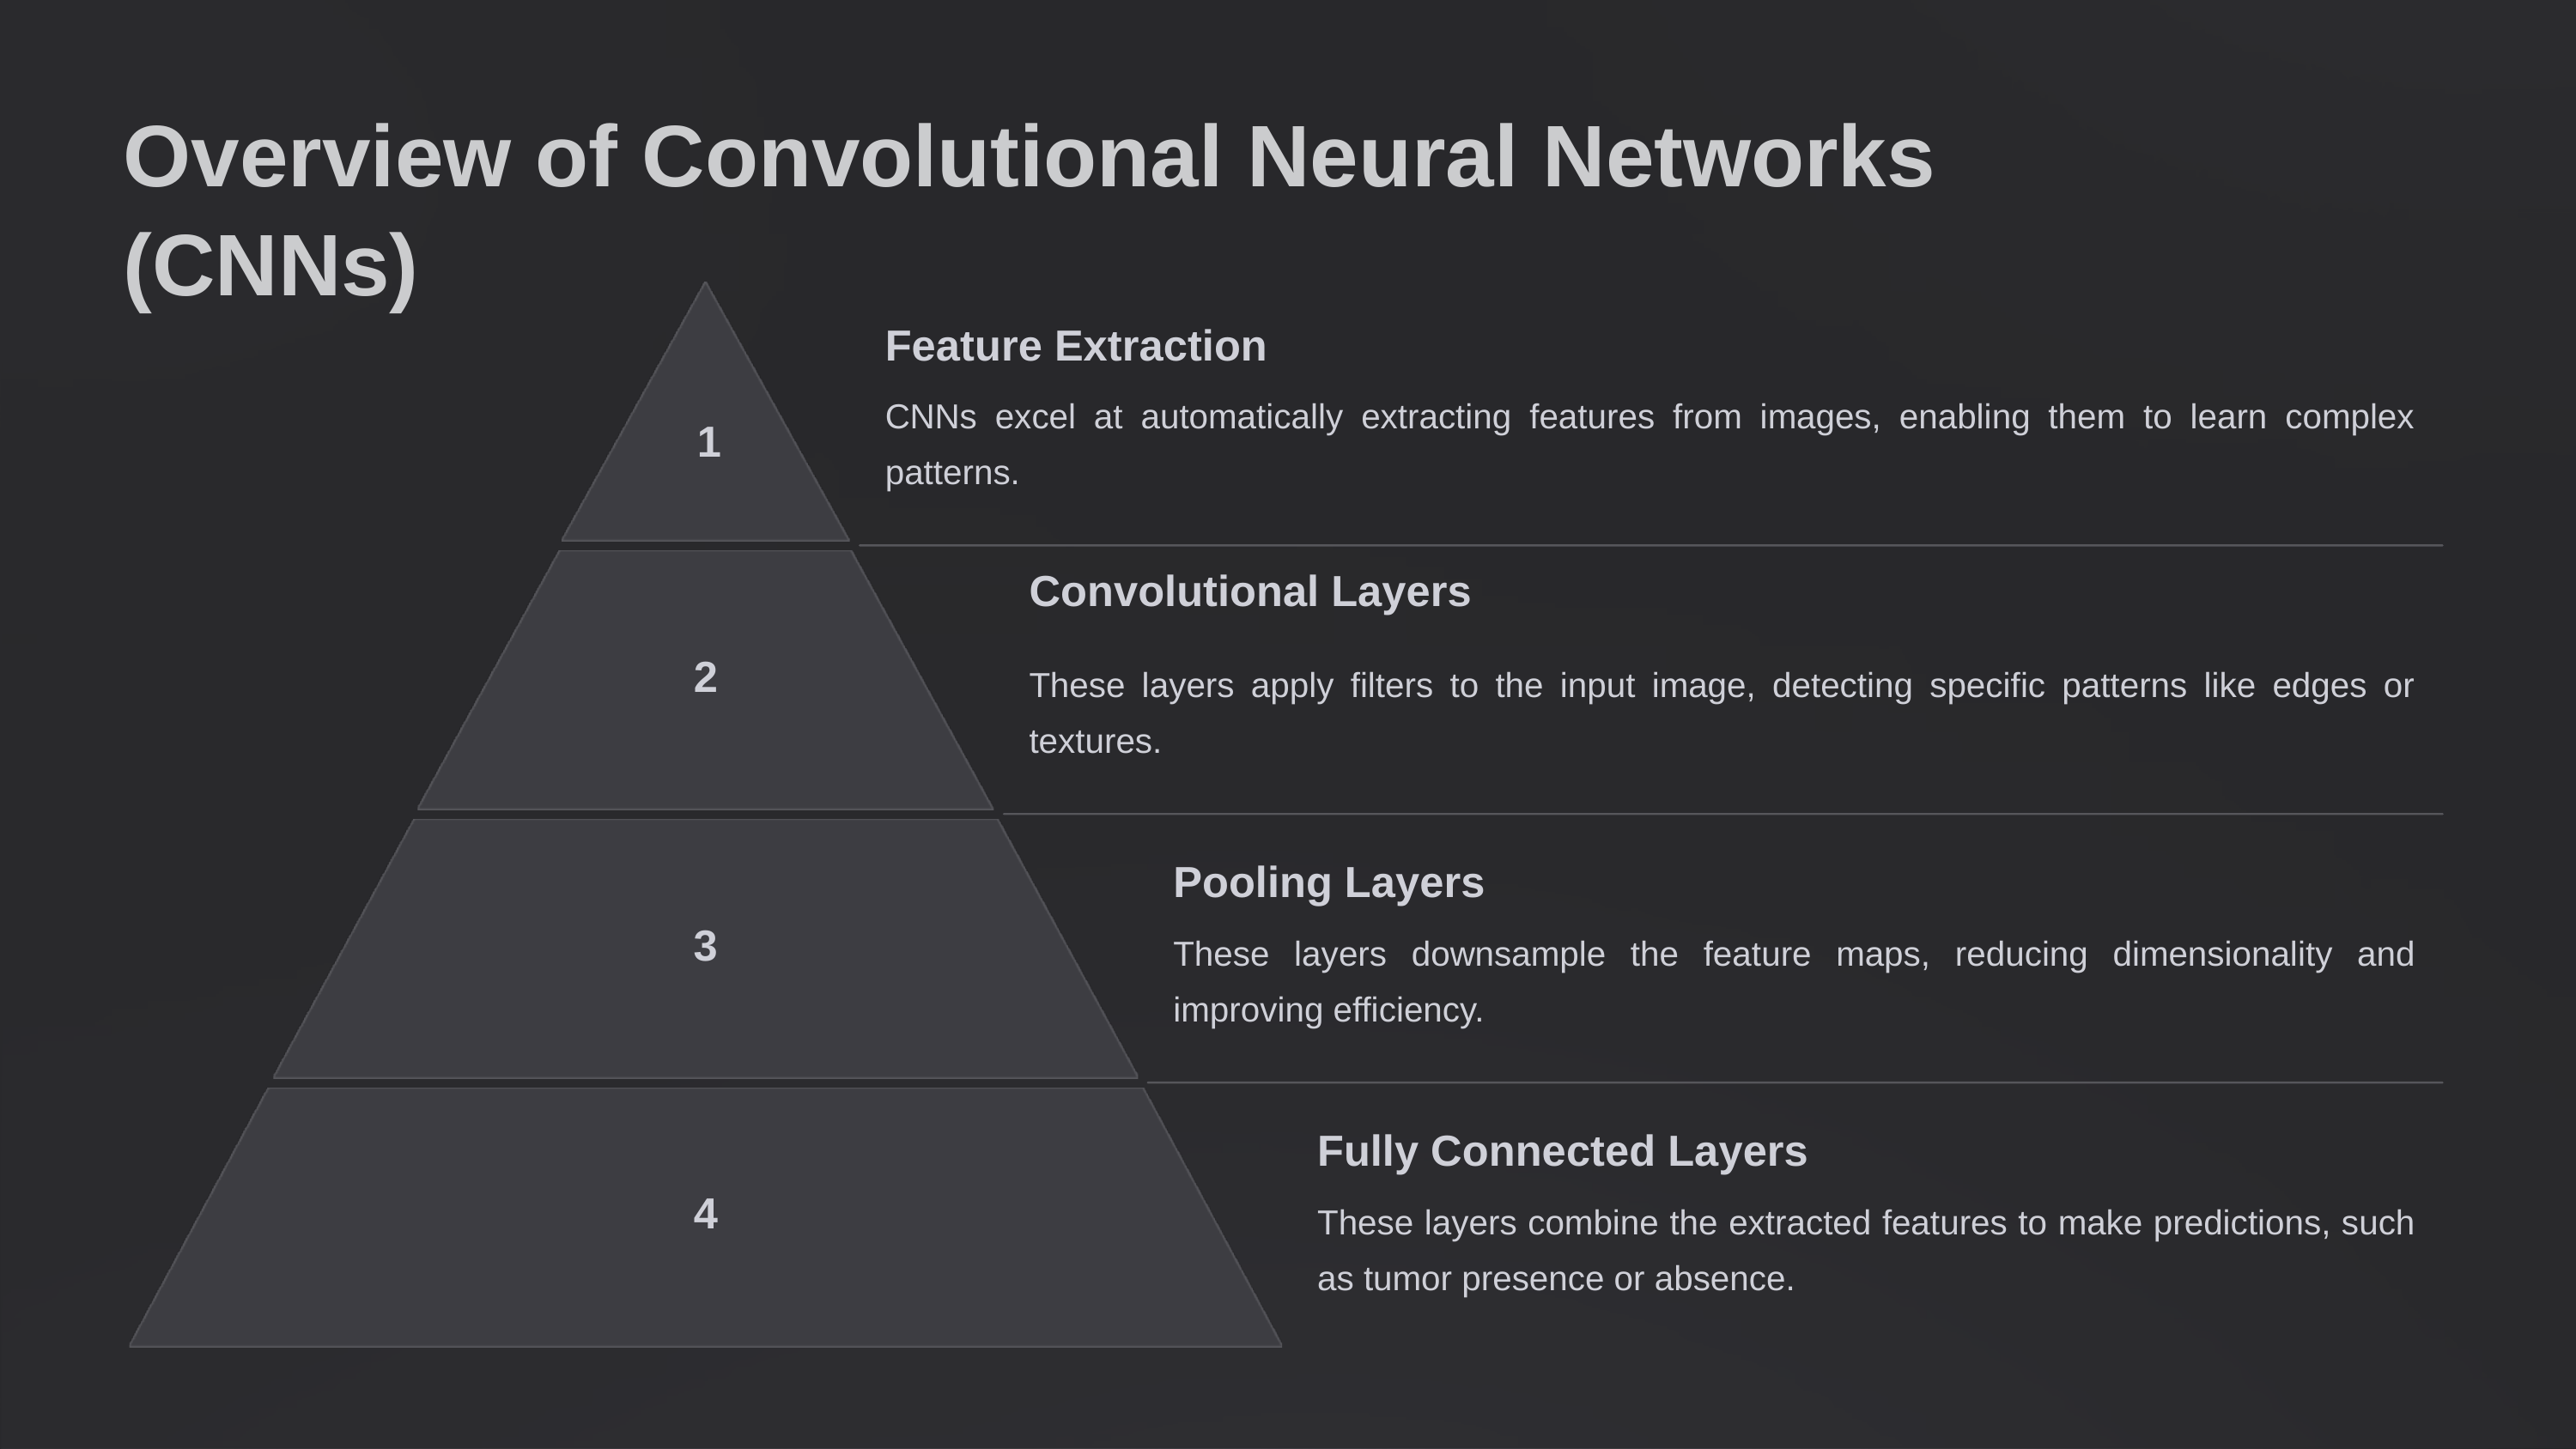

Overview of Convolutional Neural Networks (CNNs)

Feature Extraction
CNNs excel at automatically extracting features from images, enabling them to learn complex patterns.
1

Convolutional Layers
2
These layers apply filters to the input image, detecting specific patterns like edges or textures.

Pooling Layers
3
These layers downsample the feature maps, reducing dimensionality and improving efficiency.

Fully Connected Layers
4
These layers combine the extracted features to make predictions, such as tumor presence or absence.